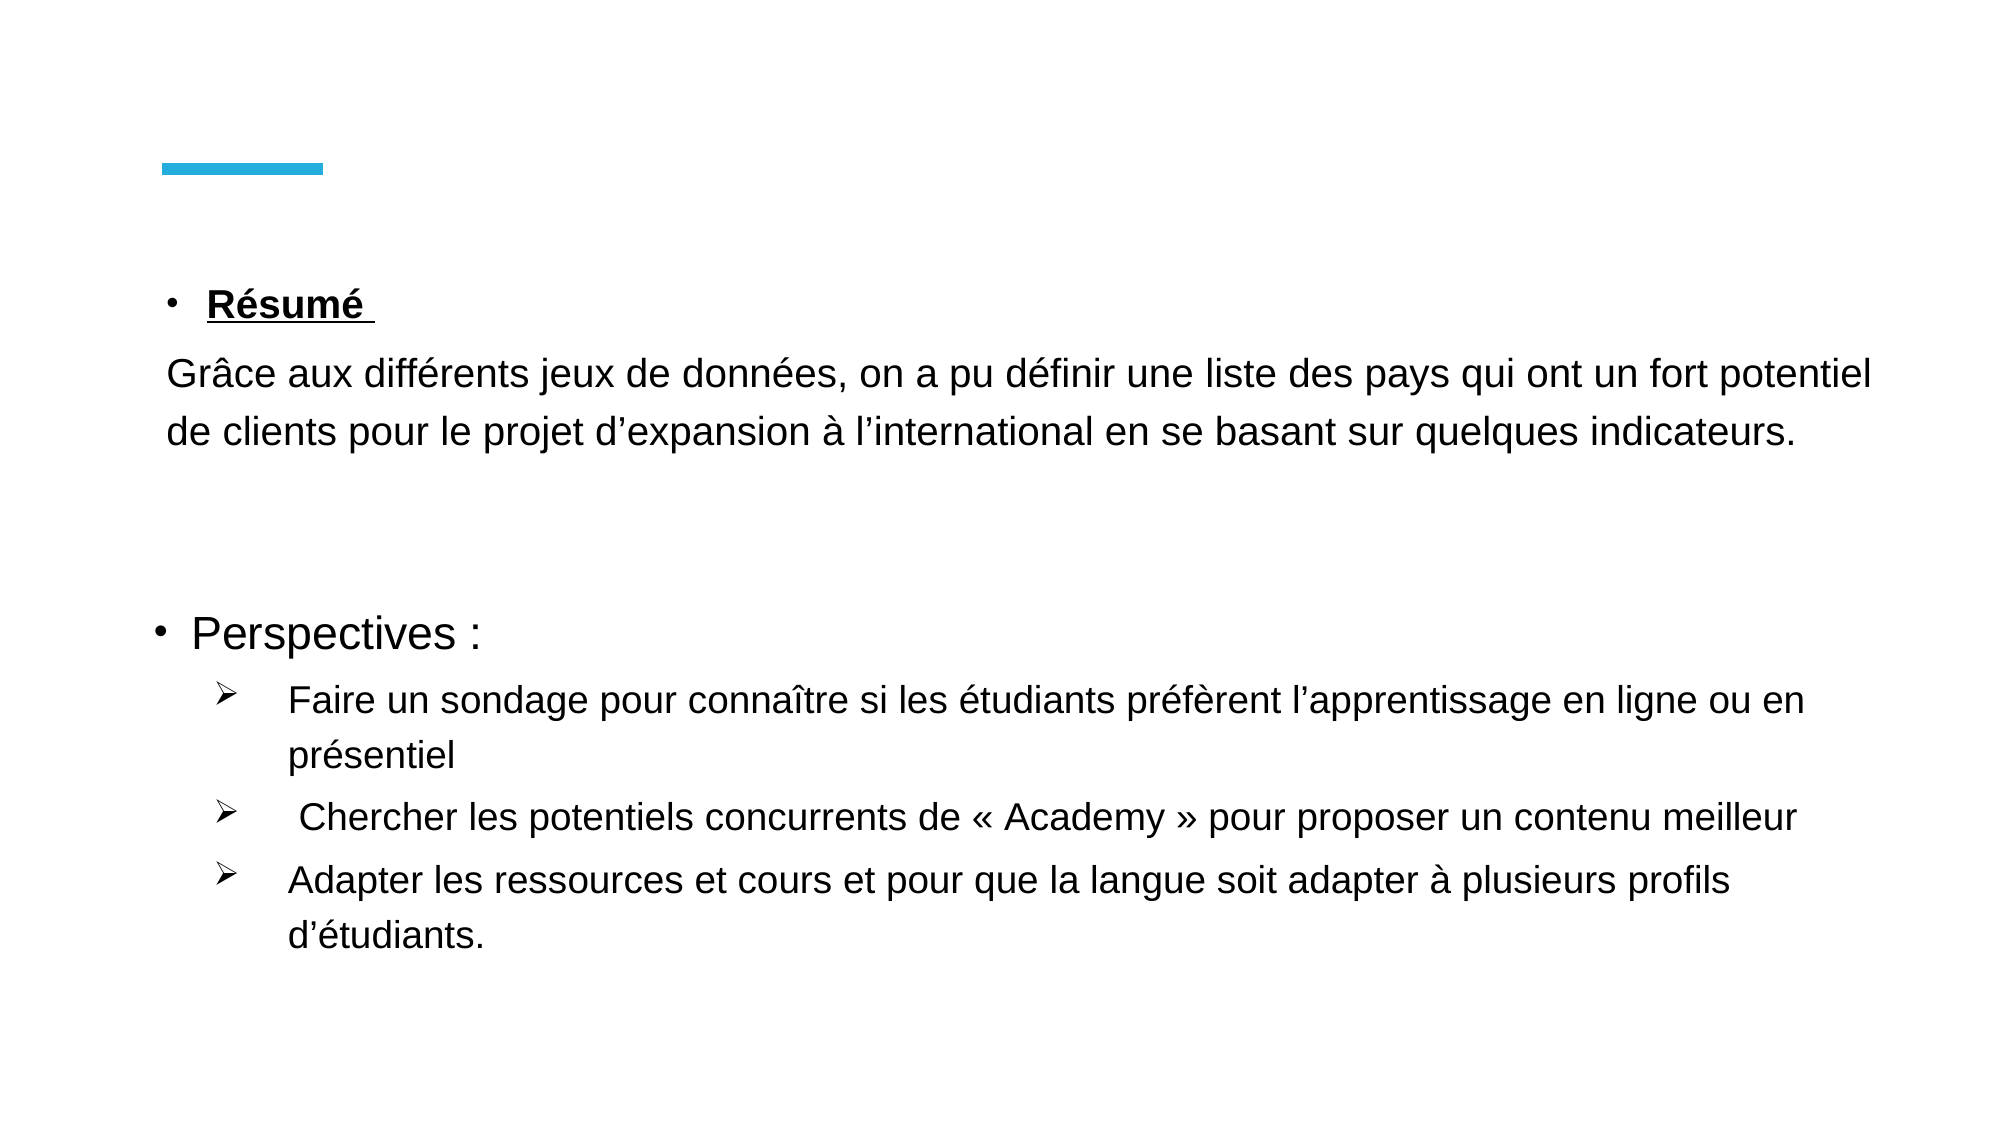

Résumé
Grâce aux différents jeux de données, on a pu définir une liste des pays qui ont un fort potentiel de clients pour le projet d’expansion à l’international en se basant sur quelques indicateurs.

Perspectives :
Faire un sondage pour connaître si les étudiants préfèrent l’apprentissage en ligne ou en présentiel
 Chercher les potentiels concurrents de « Academy » pour proposer un contenu meilleur
Adapter les ressources et cours et pour que la langue soit adapter à plusieurs profils d’étudiants.